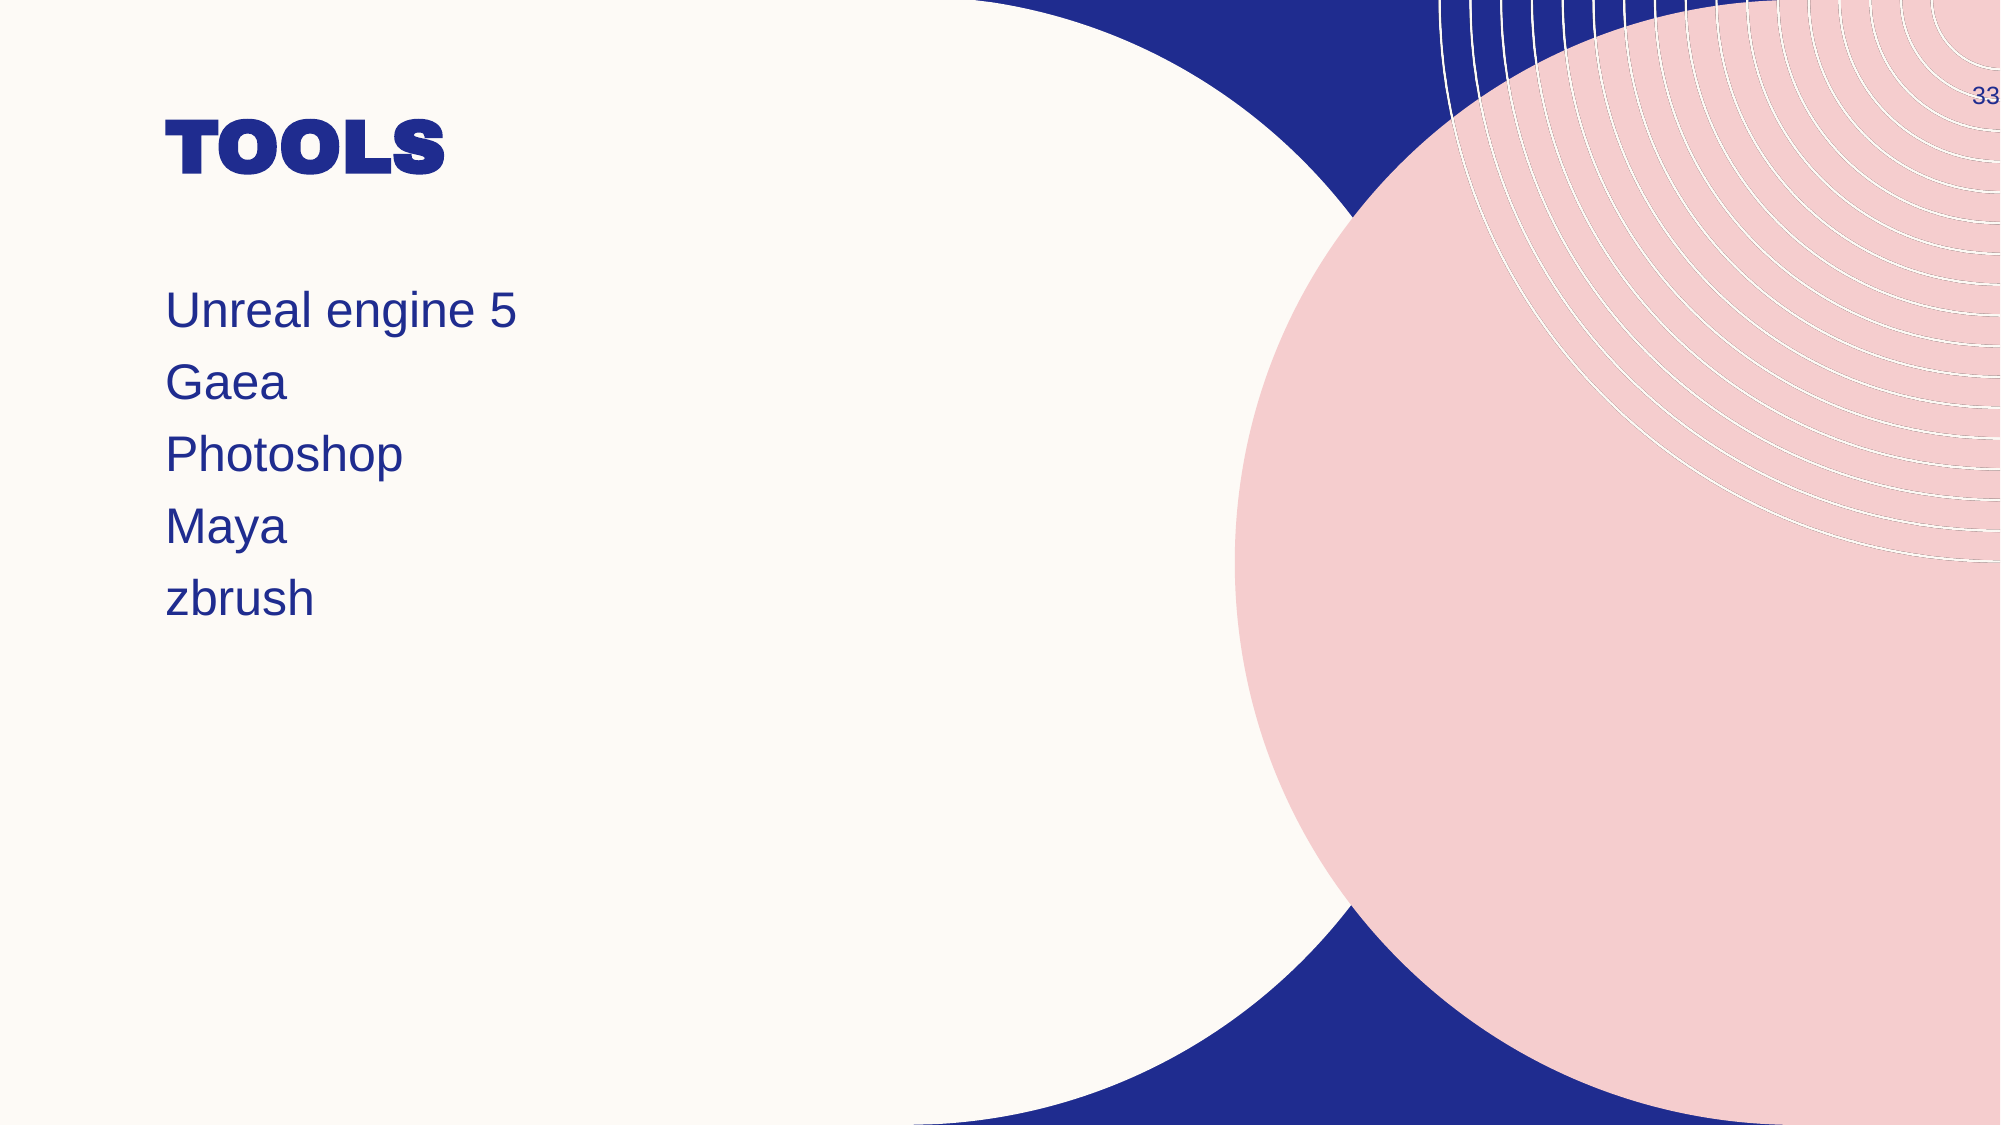

33
# Tools
Unreal engine 5
Gaea
Photoshop
Maya
zbrush